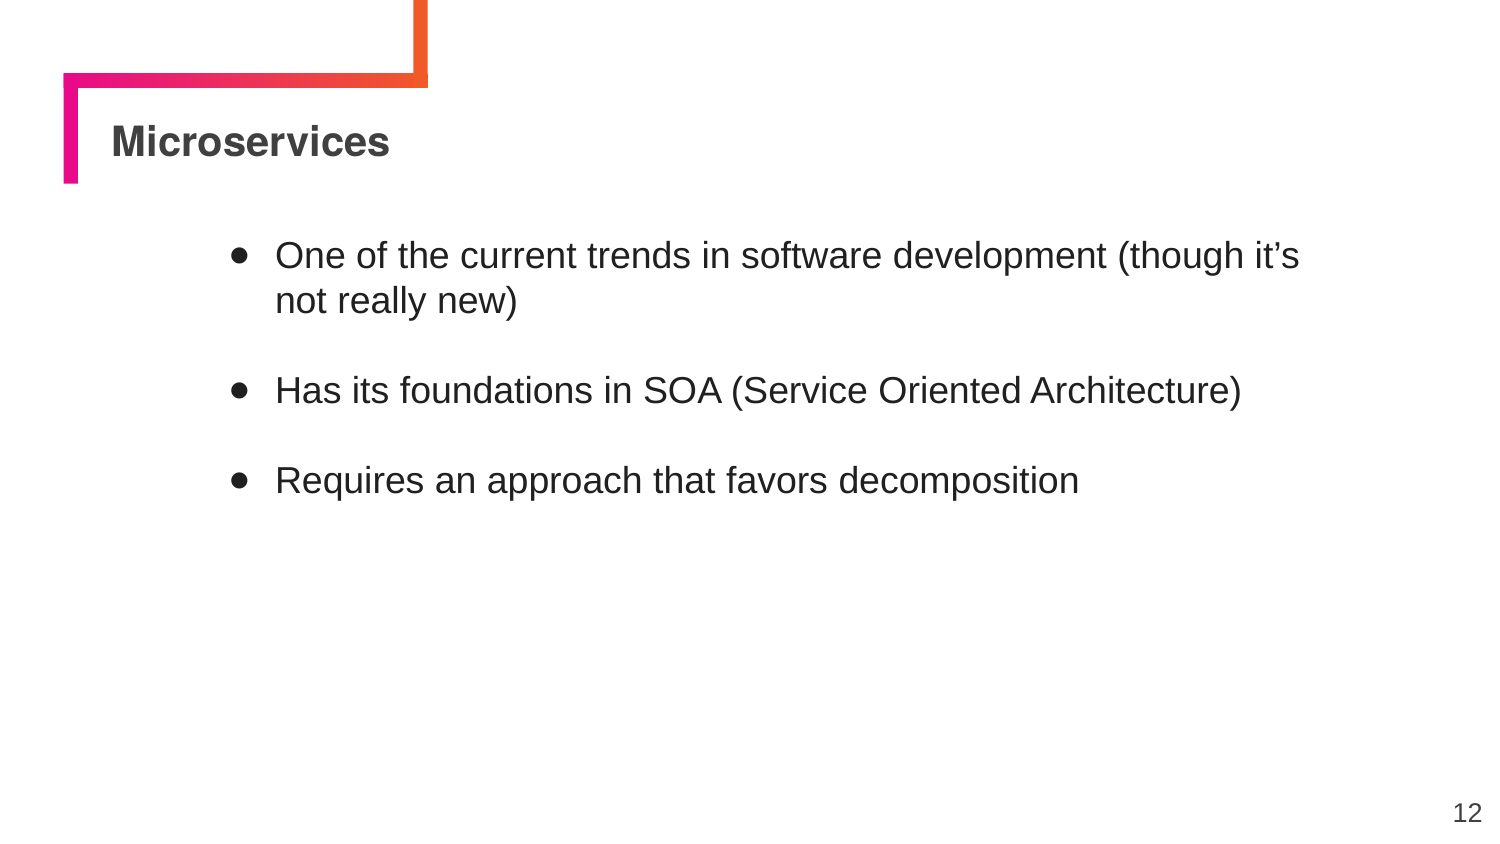

# Microservices
One of the current trends in software development (though it’s not really new)

Has its foundations in SOA (Service Oriented Architecture)

Requires an approach that favors decomposition

12